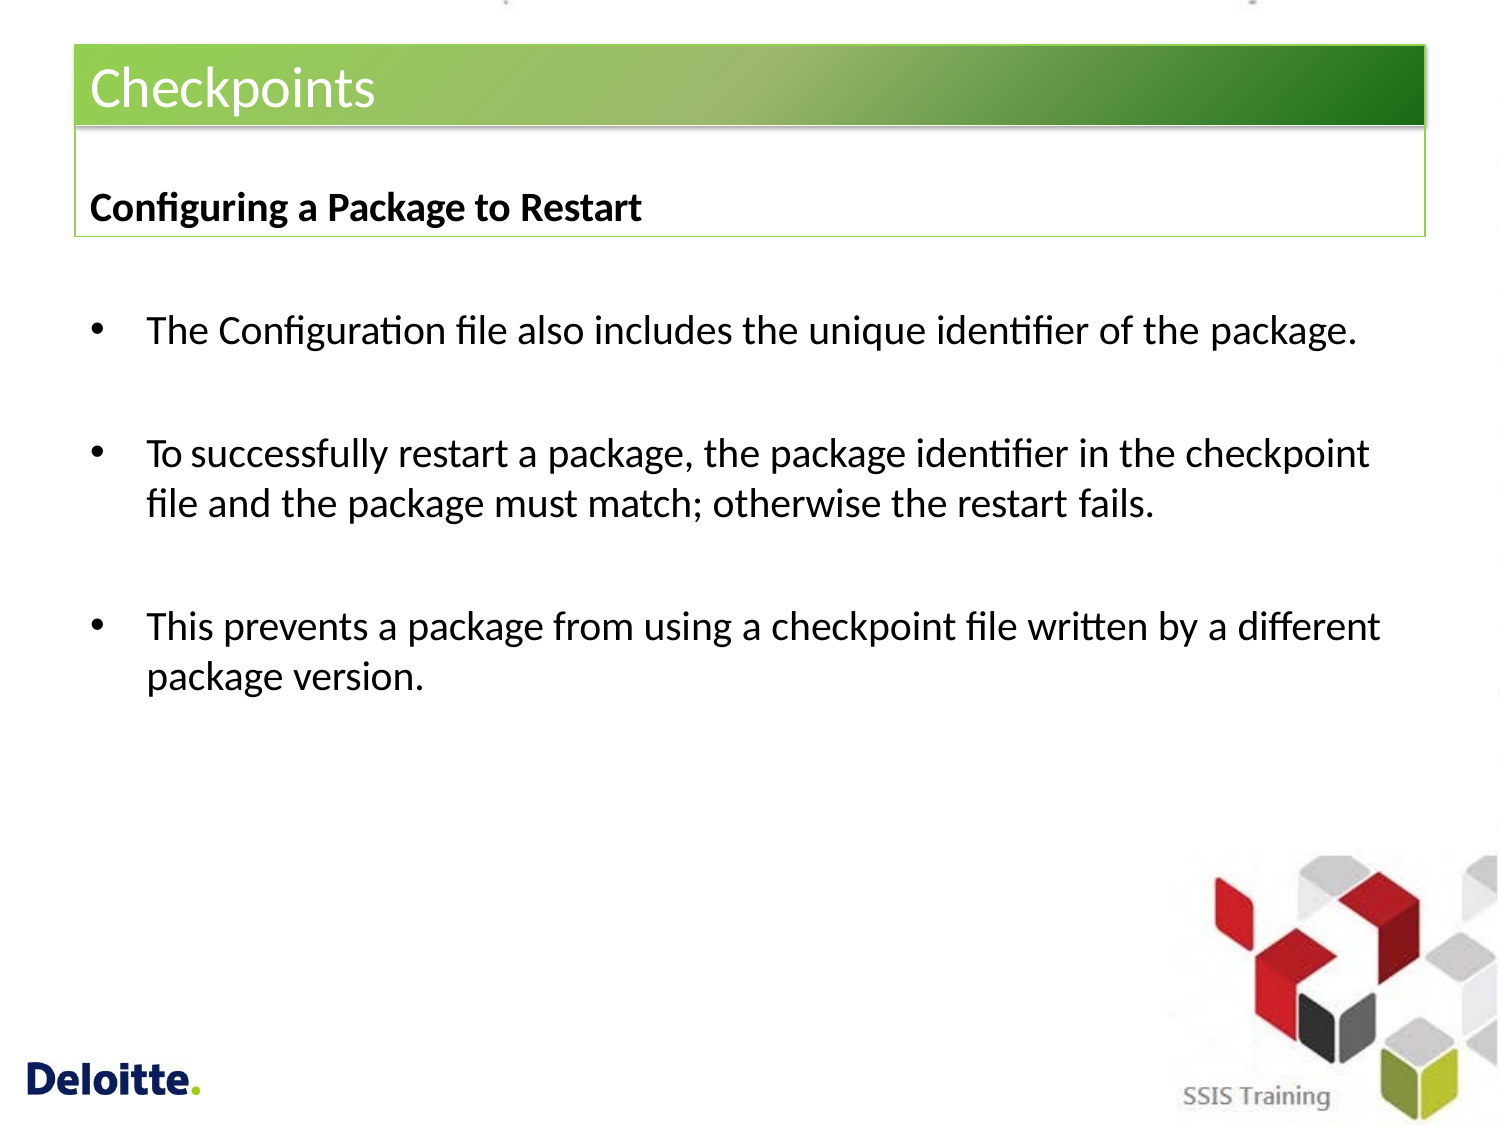

# Checkpoints
Configuring a Package to Restart

The Configuration file also includes the unique identifier of the package.

To successfully restart a package, the package identifier in the checkpoint  file and the package must match; otherwise the restart fails.

This prevents a package from using a checkpoint file written by a different  package version.